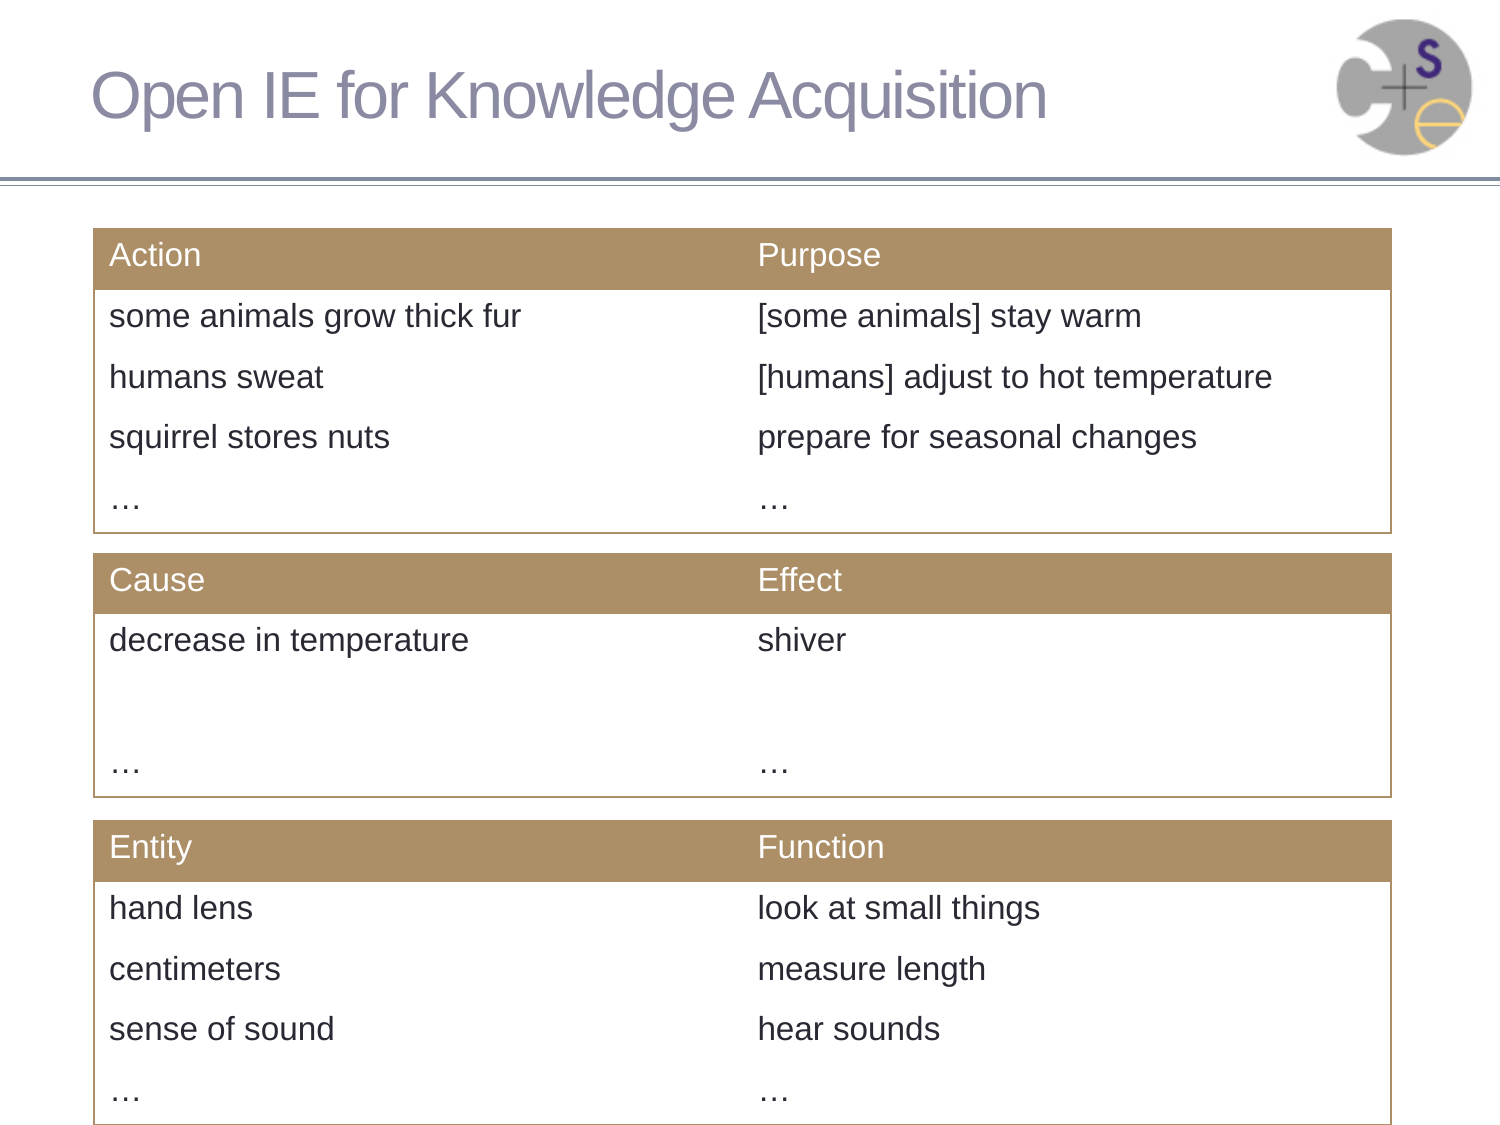

# Open IE for Knowledge Acquisition
| Action | Purpose |
| --- | --- |
| some animals grow thick fur | [some animals] stay warm |
| humans sweat | [humans] adjust to hot temperature |
| squirrel stores nuts | prepare for seasonal changes |
| … | … |
| Cause | Effect |
| --- | --- |
| decrease in temperature | shiver |
|  |  |
| … | … |
| Entity | Function |
| --- | --- |
| hand lens | look at small things |
| centimeters | measure length |
| sense of sound | hear sounds |
| … | … |